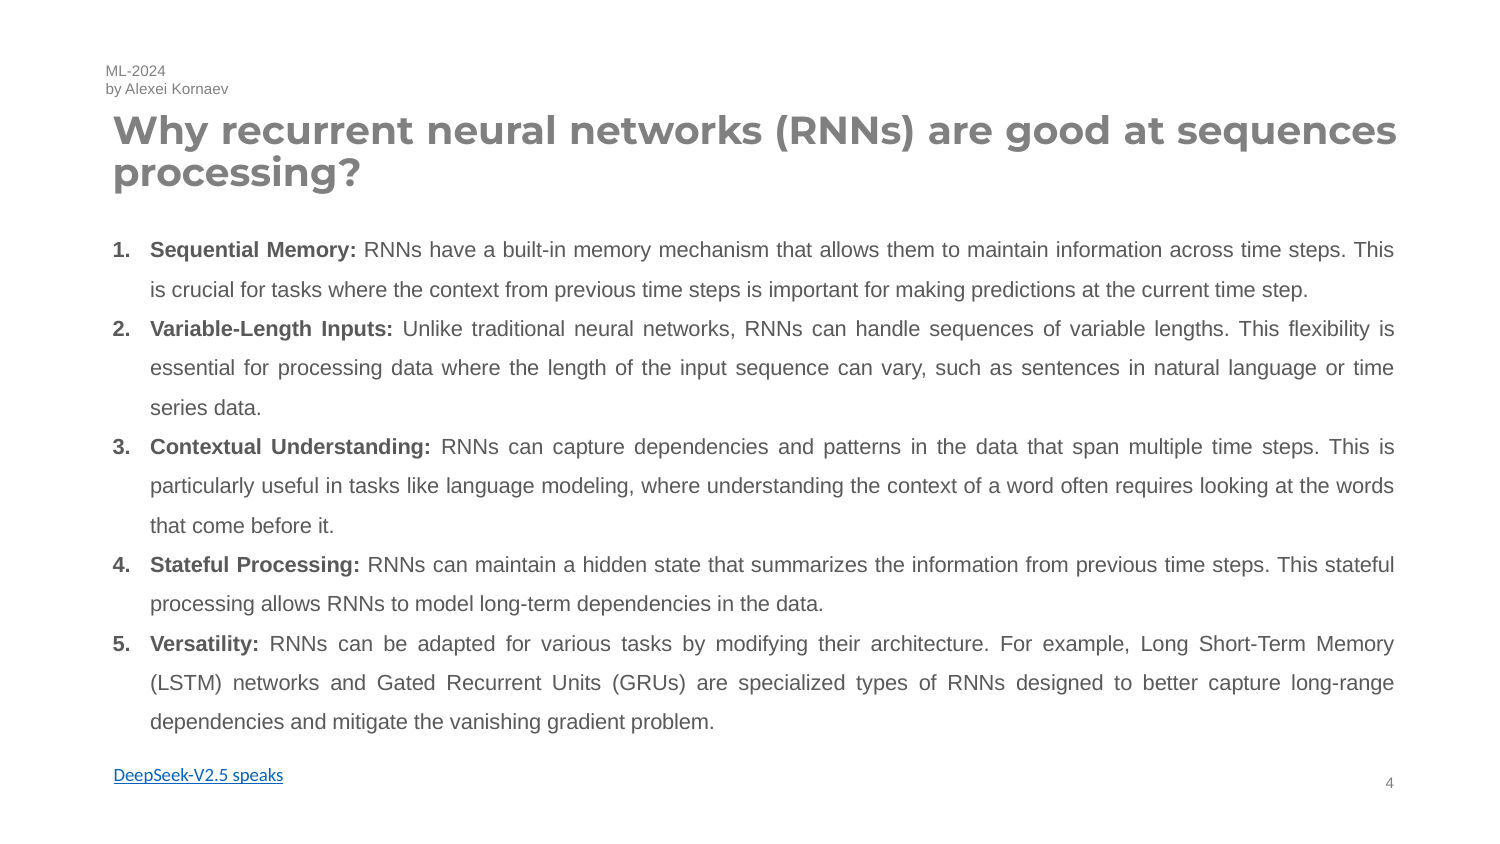

ML-2024
by Alexei Kornaev
Why recurrent neural networks (RNNs) are good at sequences processing?
Sequential Memory: RNNs have a built-in memory mechanism that allows them to maintain information across time steps. This is crucial for tasks where the context from previous time steps is important for making predictions at the current time step.
Variable-Length Inputs: Unlike traditional neural networks, RNNs can handle sequences of variable lengths. This flexibility is essential for processing data where the length of the input sequence can vary, such as sentences in natural language or time series data.
Contextual Understanding: RNNs can capture dependencies and patterns in the data that span multiple time steps. This is particularly useful in tasks like language modeling, where understanding the context of a word often requires looking at the words that come before it.
Stateful Processing: RNNs can maintain a hidden state that summarizes the information from previous time steps. This stateful processing allows RNNs to model long-term dependencies in the data.
Versatility: RNNs can be adapted for various tasks by modifying their architecture. For example, Long Short-Term Memory (LSTM) networks and Gated Recurrent Units (GRUs) are specialized types of RNNs designed to better capture long-range dependencies and mitigate the vanishing gradient problem.
DeepSeek-V2.5 speaks
4